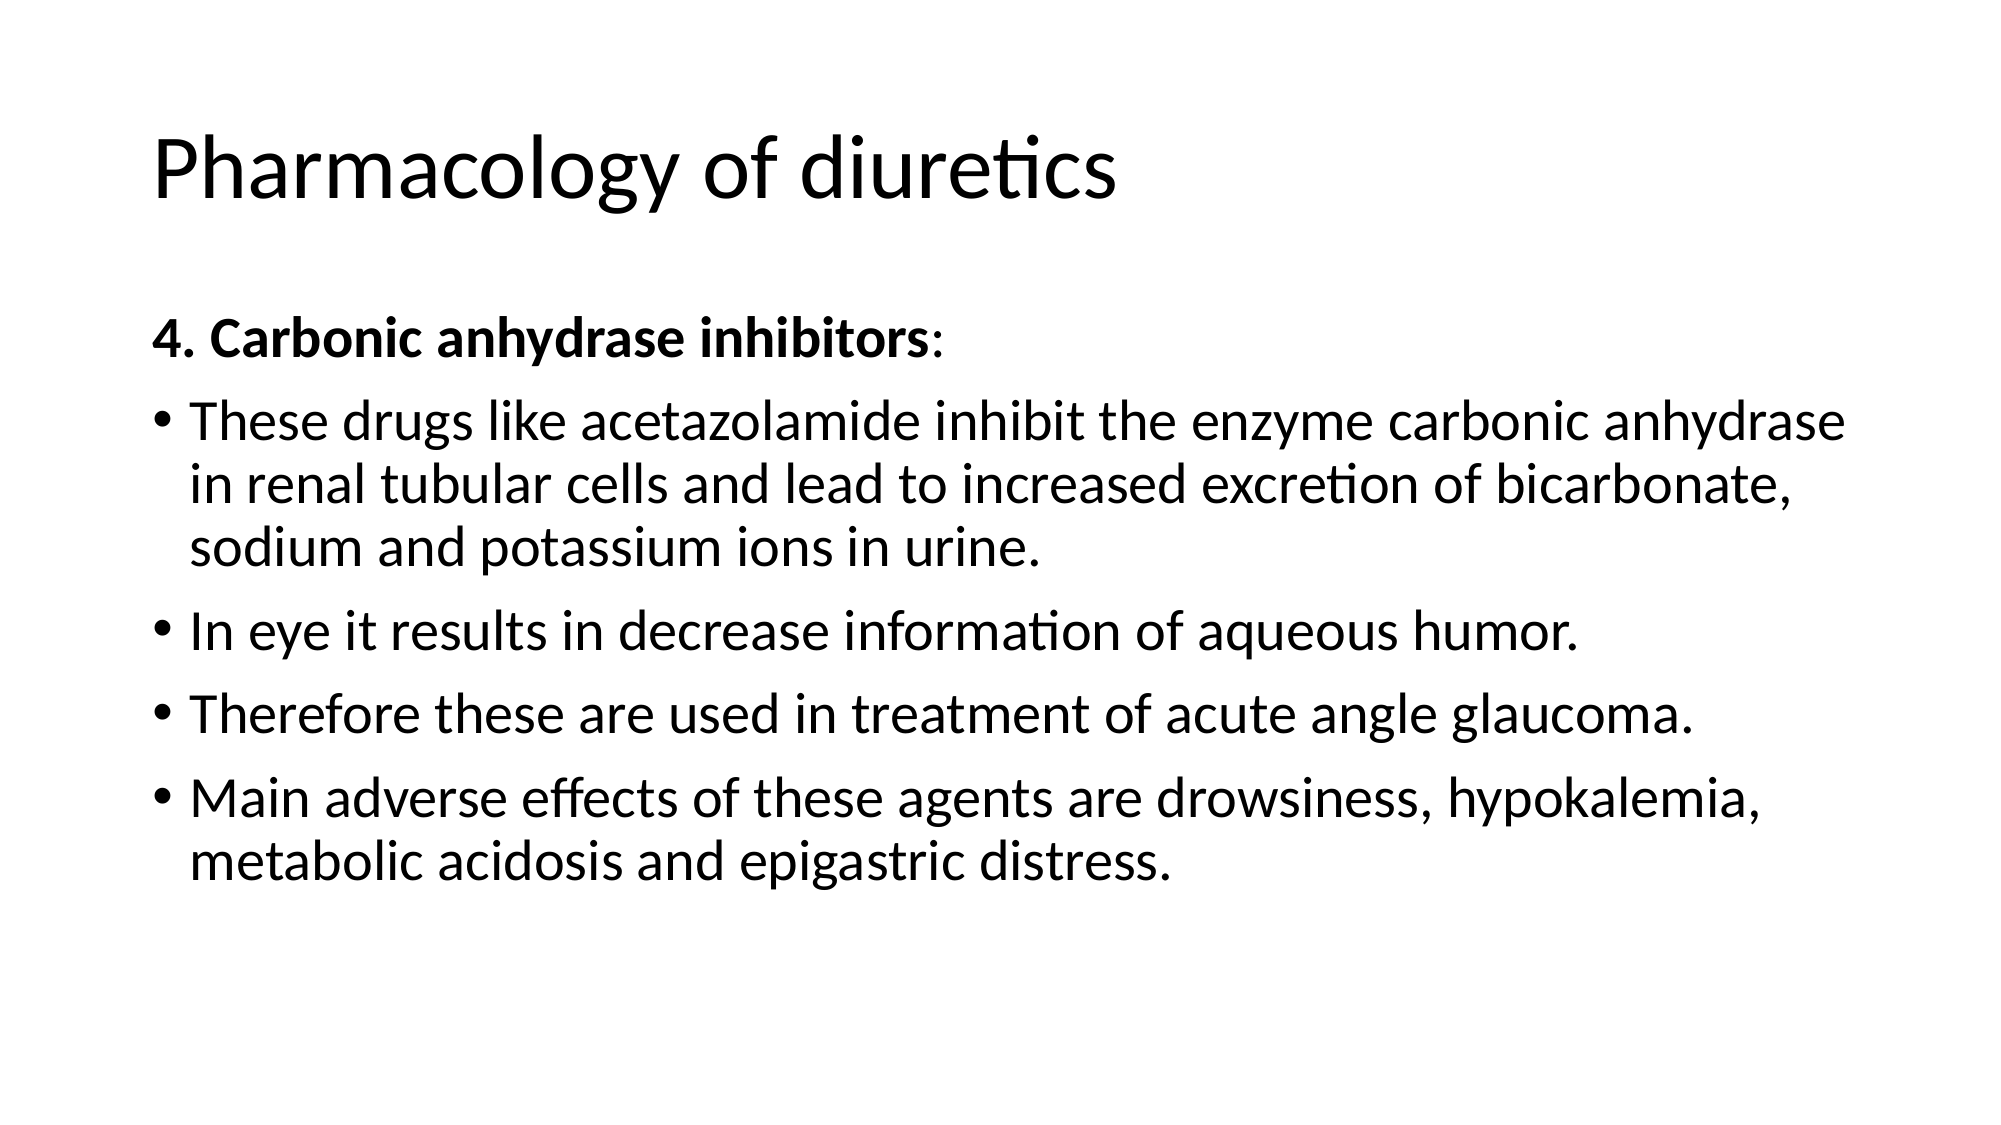

# Pharmacology of diuretics
4. Carbonic anhydrase inhibitors:
These drugs like acetazolamide inhibit the enzyme carbonic anhydrase in renal tubular cells and lead to increased excretion of bicarbonate, sodium and potassium ions in urine.
In eye it results in decrease information of aqueous humor.
Therefore these are used in treatment of acute angle glaucoma.
Main adverse effects of these agents are drowsiness, hypokalemia, metabolic acidosis and epigastric distress.